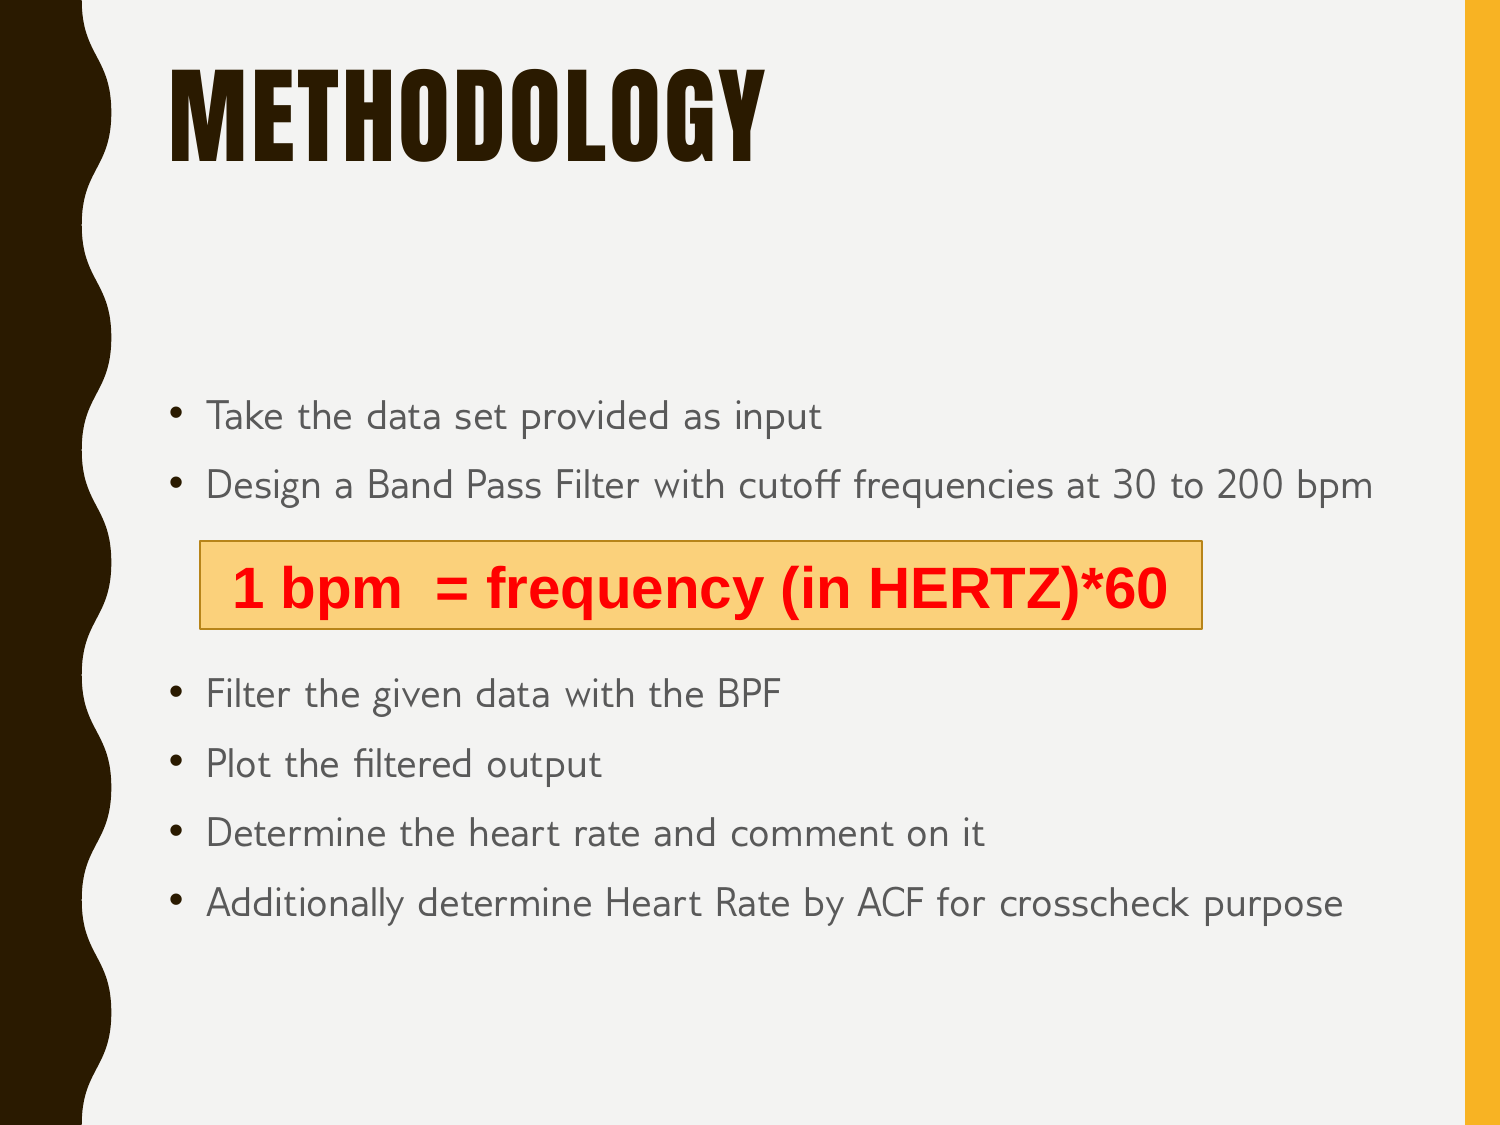

# METHODOLOGY
Take the data set provided as input
Design a Band Pass Filter with cutoff frequencies at 30 to 200 bpm

Filter the given data with the BPF
Plot the filtered output
Determine the heart rate and comment on it
Additionally determine Heart Rate by ACF for crosscheck purpose
1 bpm  = frequency (in HERTZ)*60